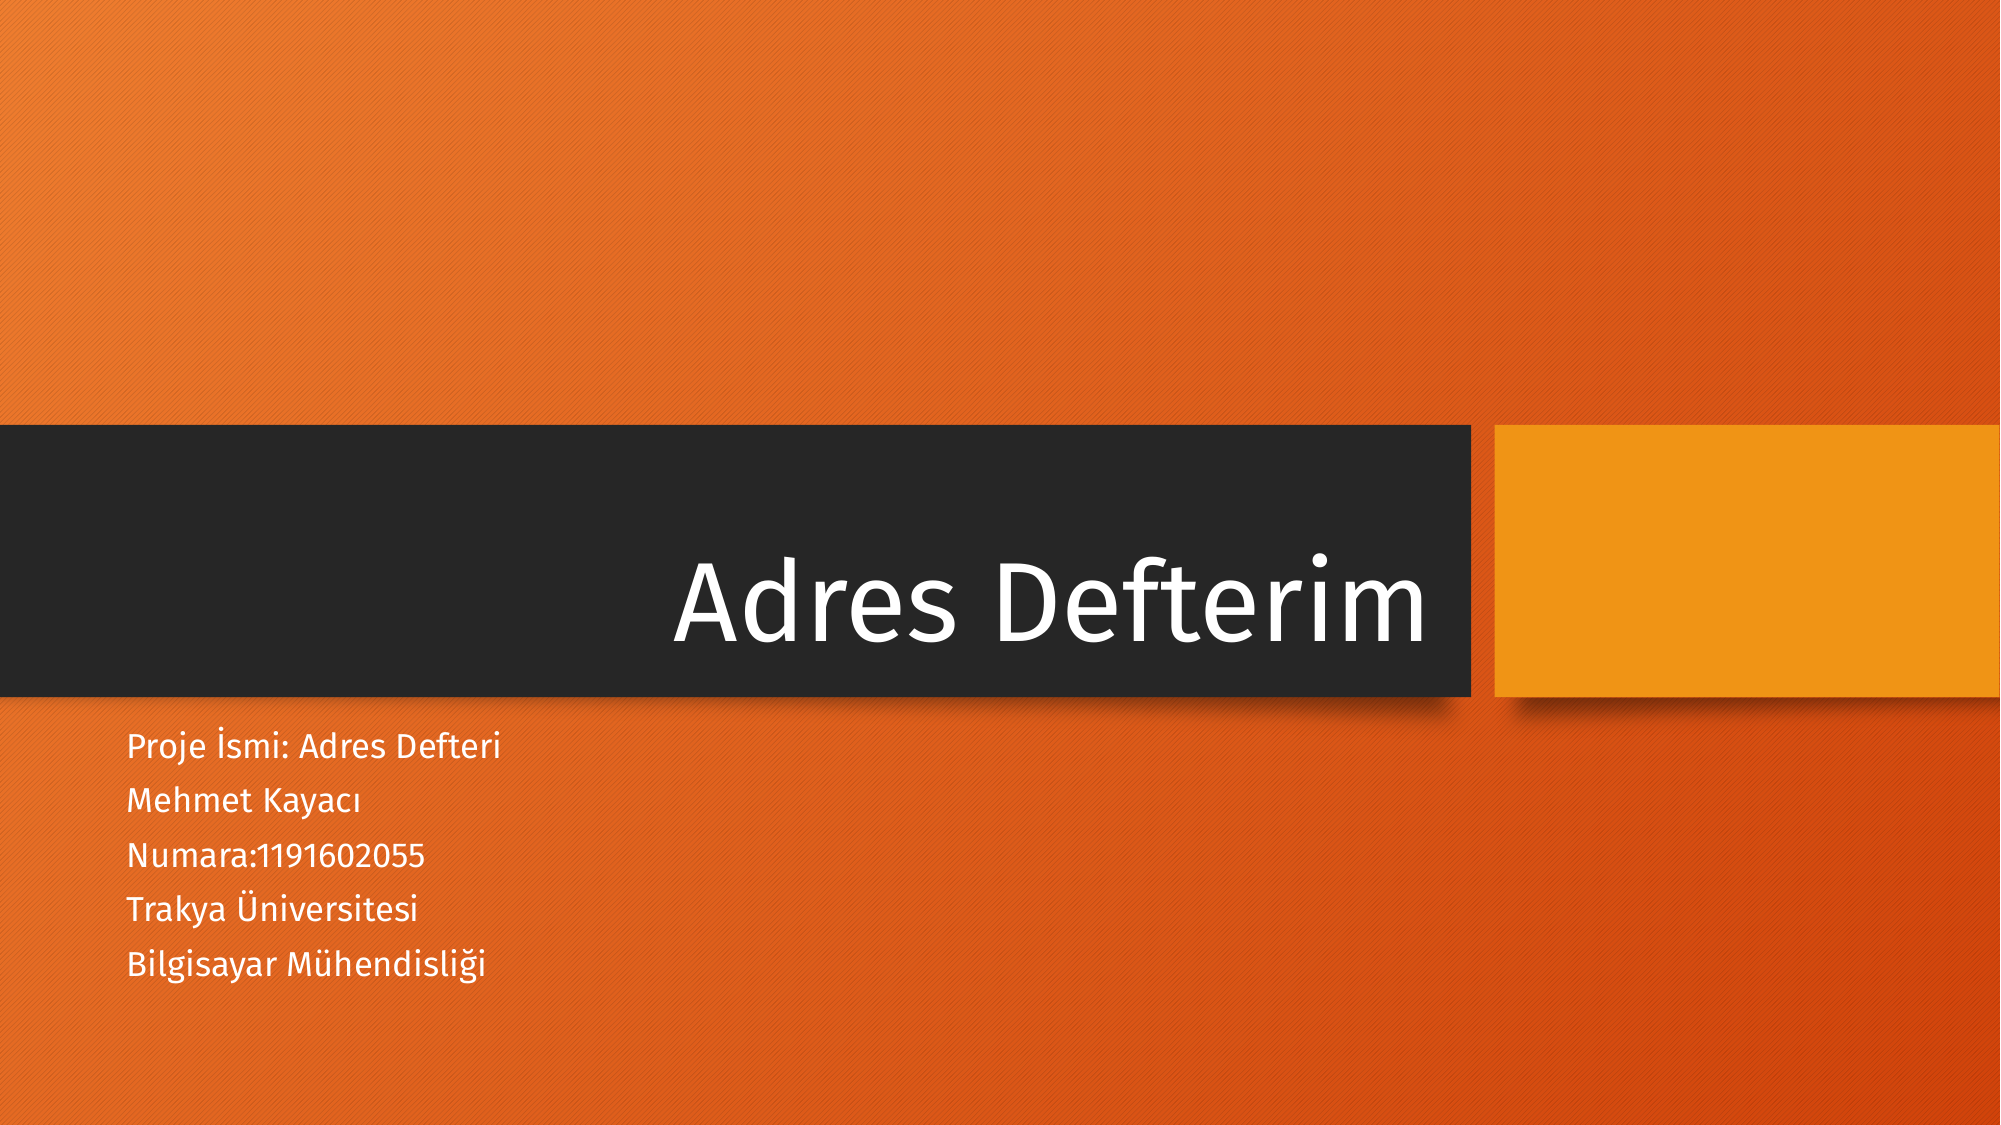

# Adres Defterim
Proje İsmi: Adres Defteri
Mehmet Kayacı
Numara:1191602055
Trakya Üniversitesi
Bilgisayar Mühendisliği